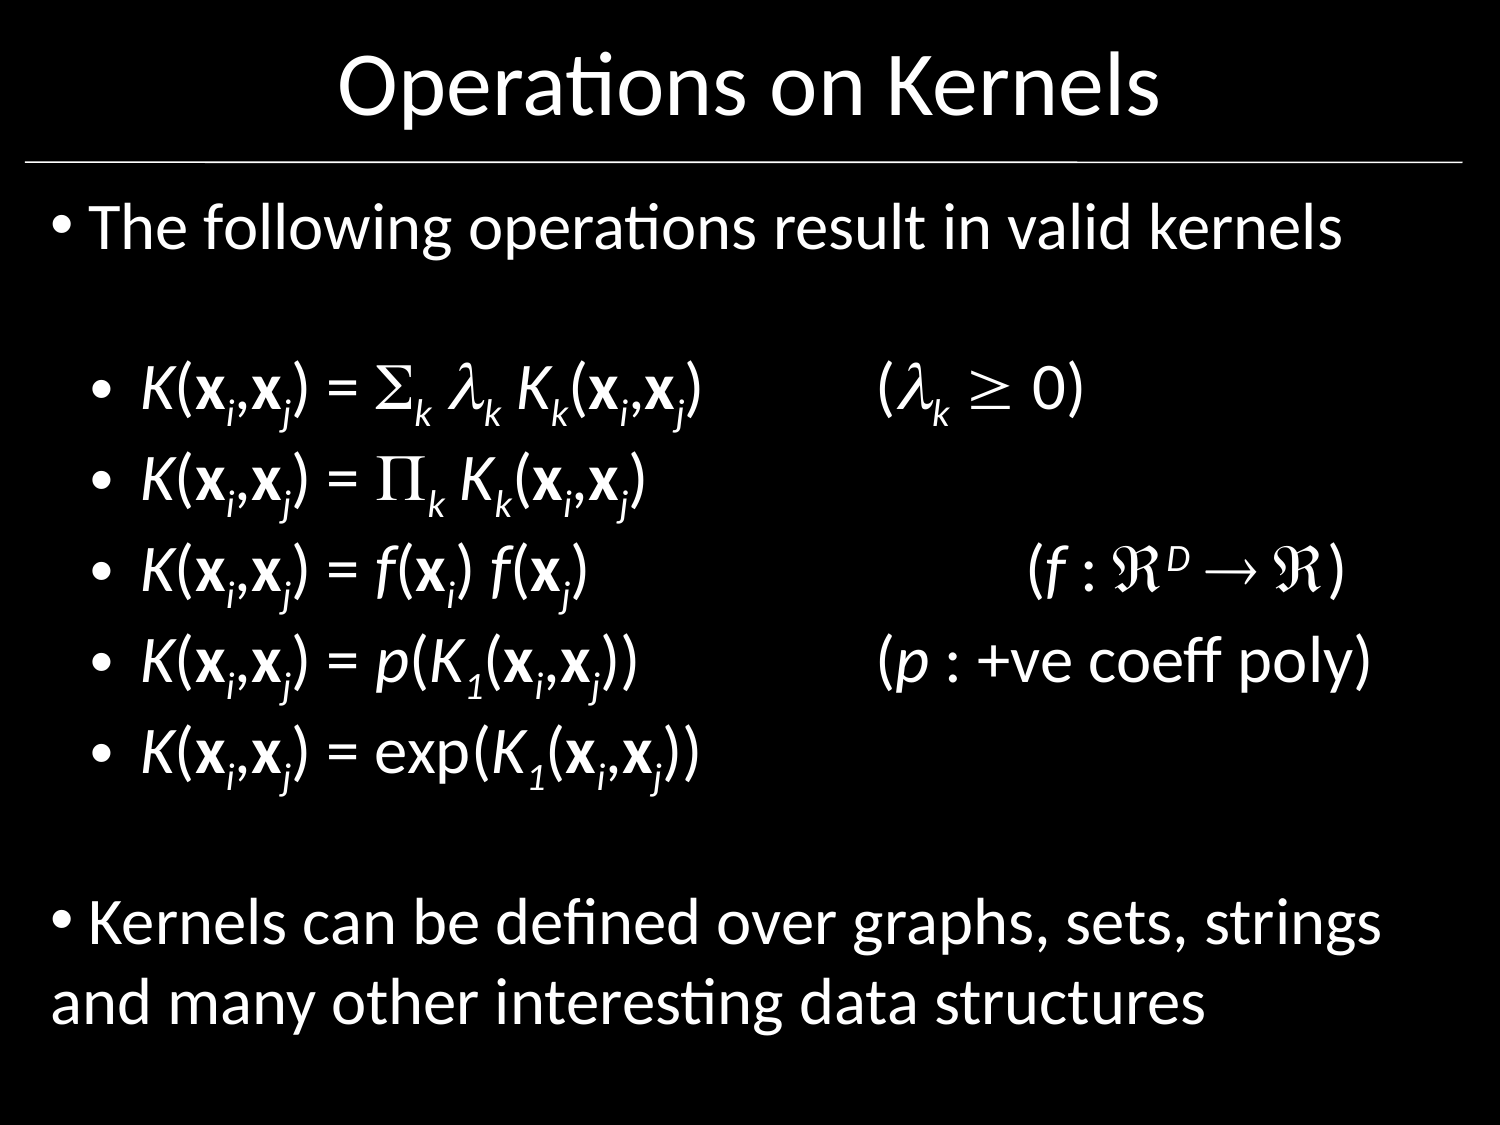

# Operations on Kernels

 The following operations result in valid kernels

 K(xi,xj) = Σk λk Kk(xi,xj) 		(λk ≥ 0)
 K(xi,xj) = Πk Kk(xi,xj)
 K(xi,xj) = f(xi) f(xj)			(f : ℜD → ℜ)
 K(xi,xj) = p(K1(xi,xj))		(p : +ve coeff poly)
 K(xi,xj) = exp(K1(xi,xj))

 Kernels can be defined over graphs, sets, strings and many other interesting data structures